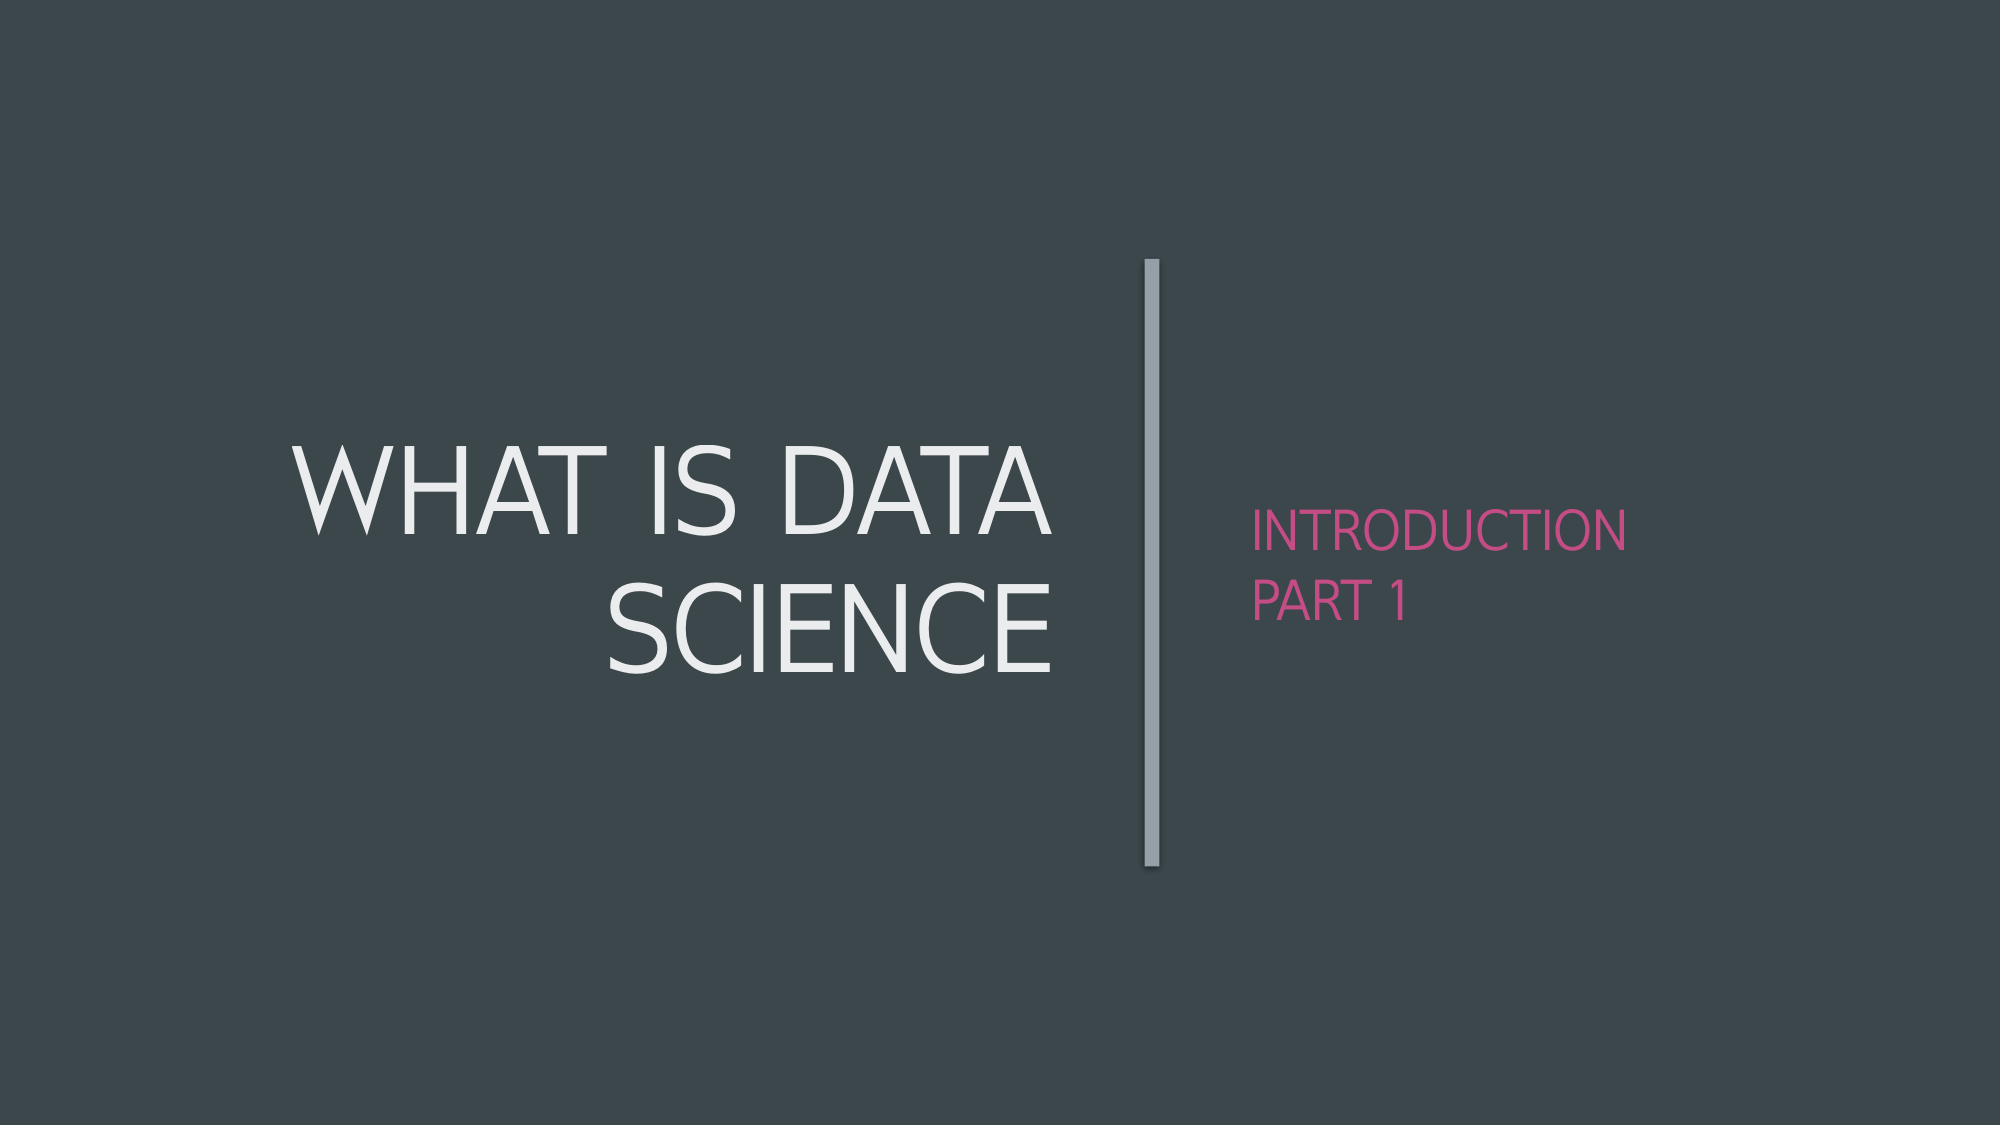

# What is data science
Introduction Part 1